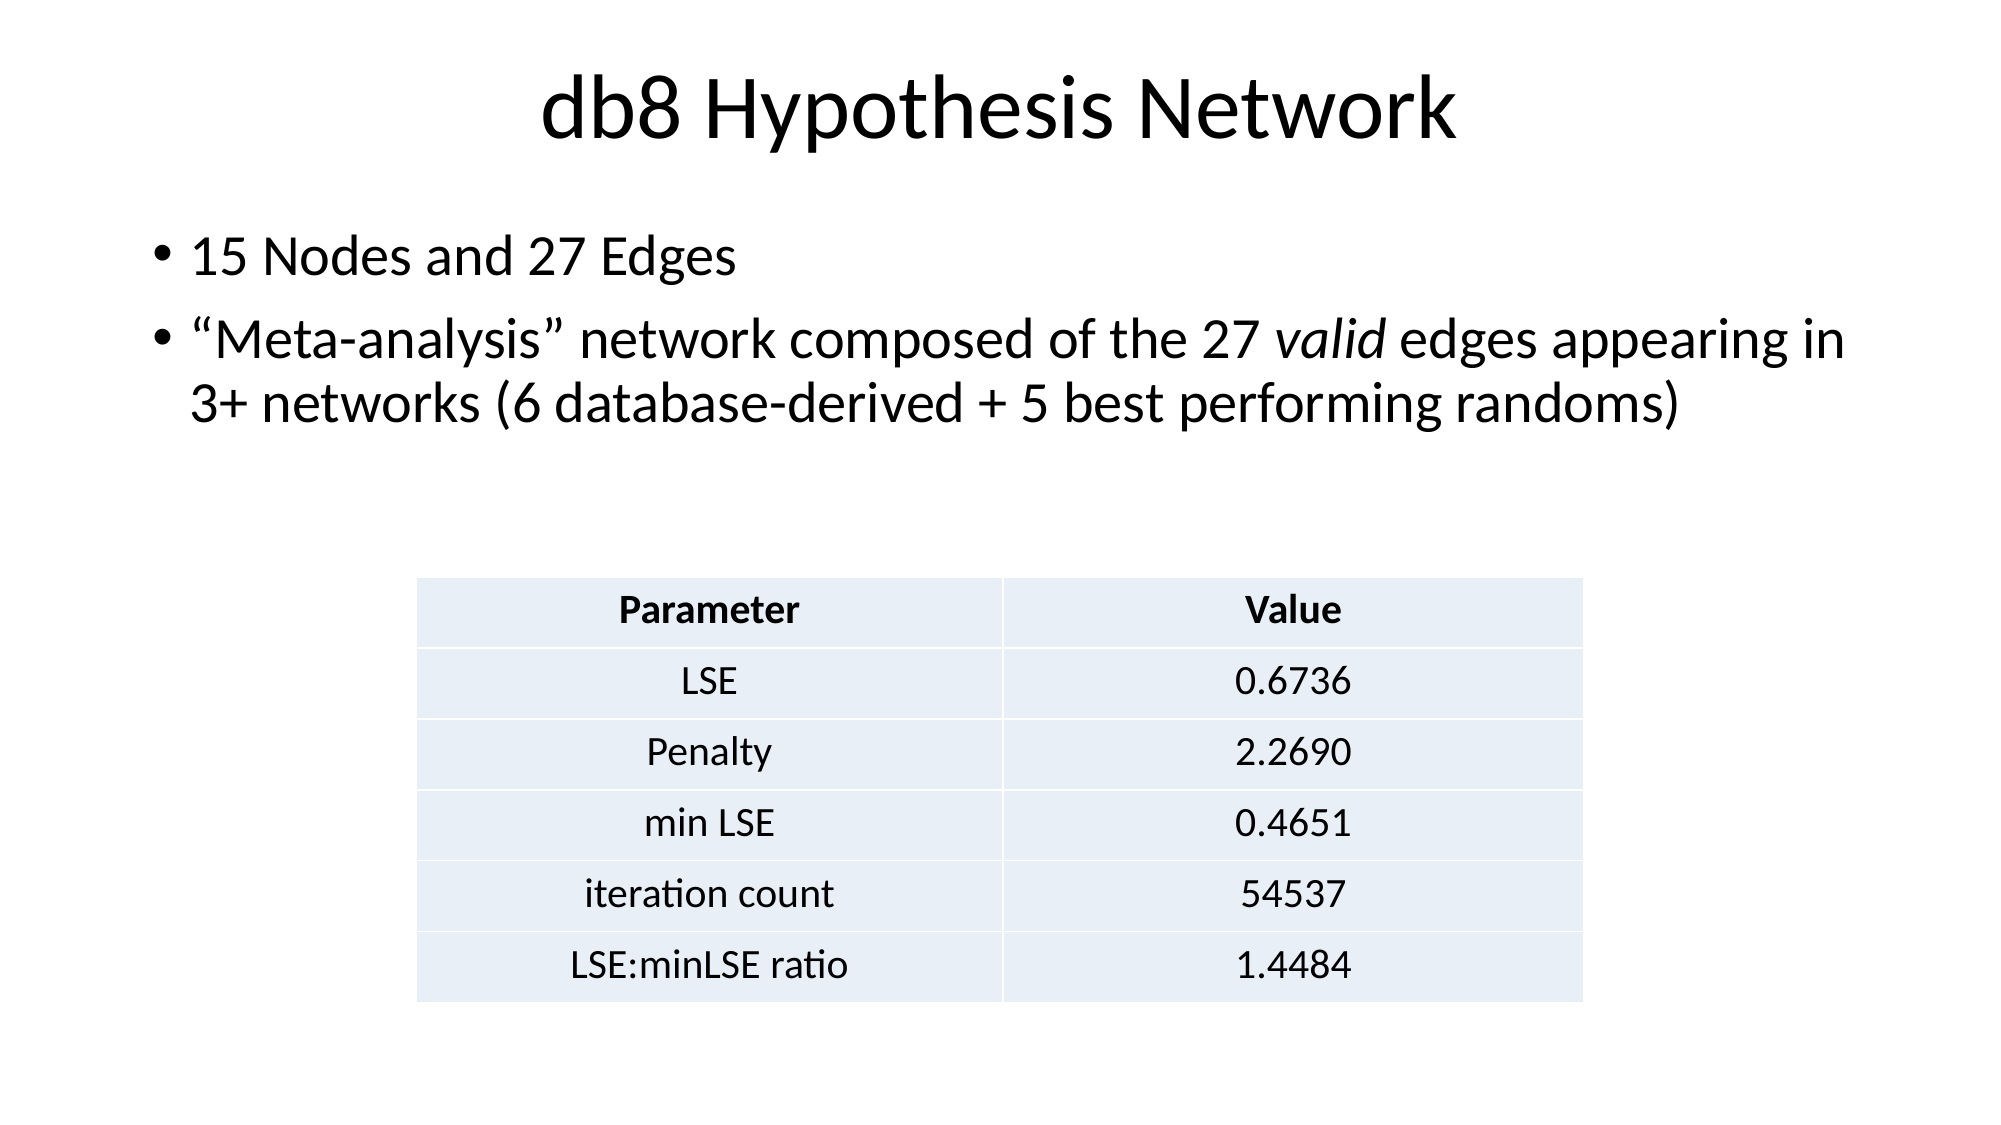

# db8 Hypothesis Network
15 Nodes and 27 Edges
“Meta-analysis” network composed of the 27 valid edges appearing in 3+ networks (6 database-derived + 5 best performing randoms)
| Parameter | Value |
| --- | --- |
| LSE | 0.6736 |
| Penalty | 2.2690 |
| min LSE | 0.4651 |
| iteration count | 54537 |
| LSE:minLSE ratio | 1.4484 |